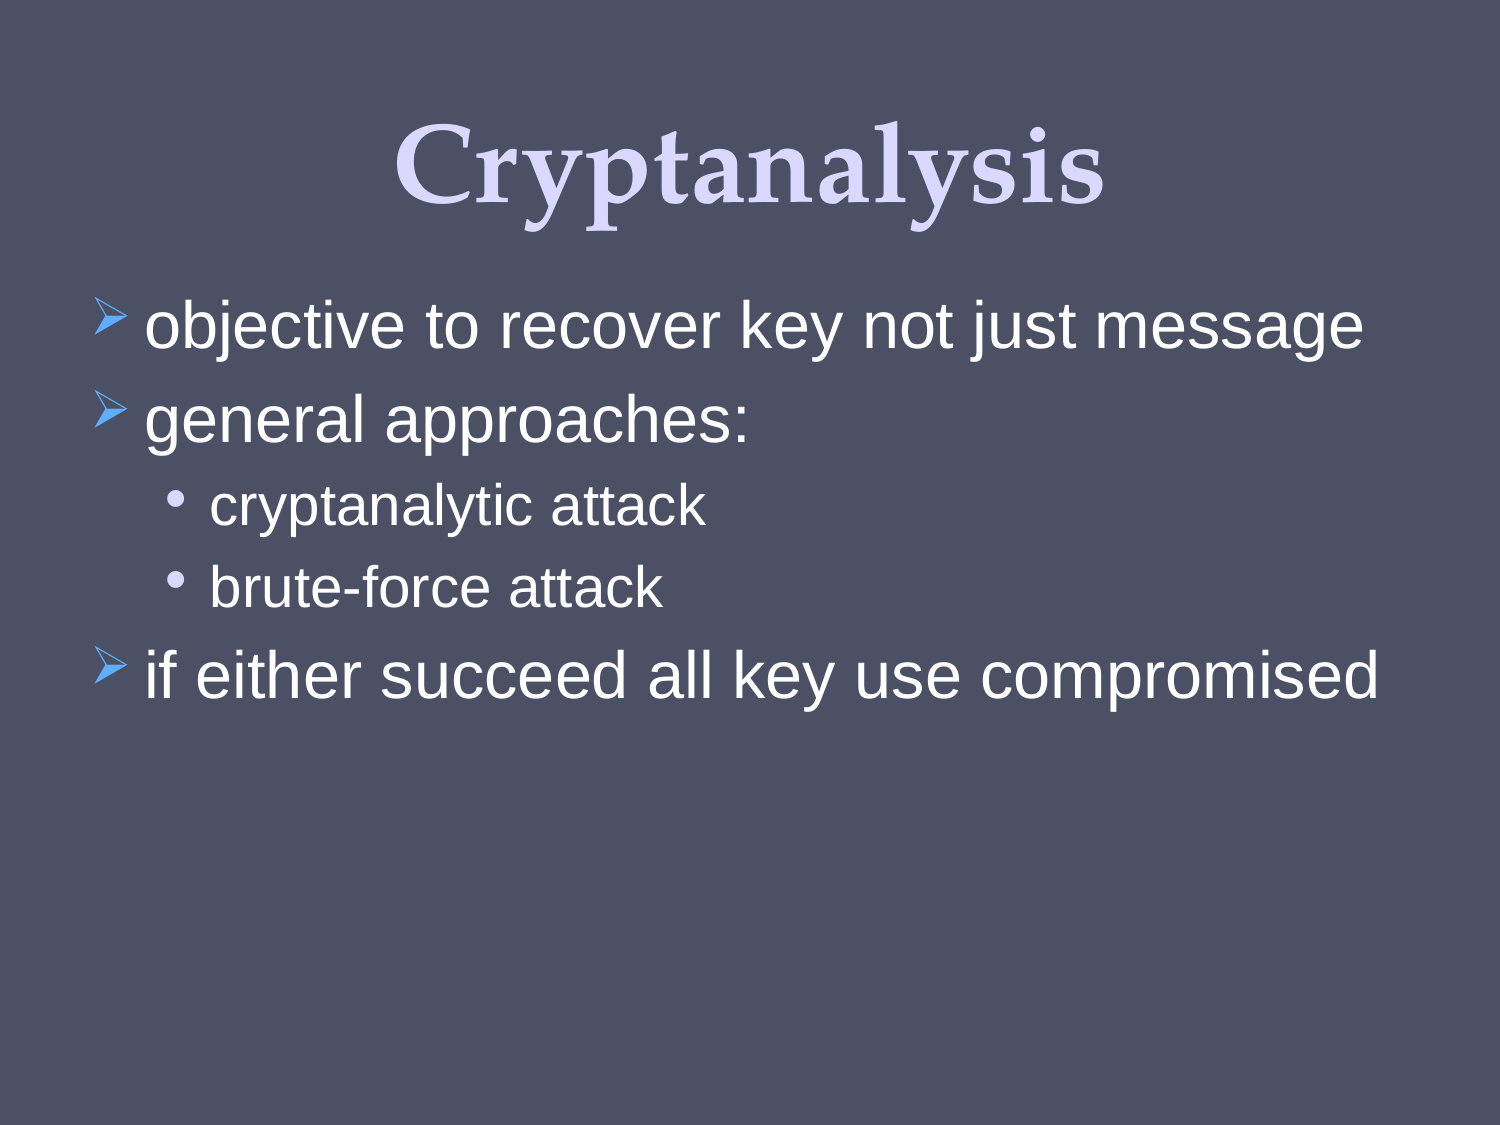

# Cryptanalysis
objective to recover key not just message
general approaches:
cryptanalytic attack
brute-force attack
if either succeed all key use compromised